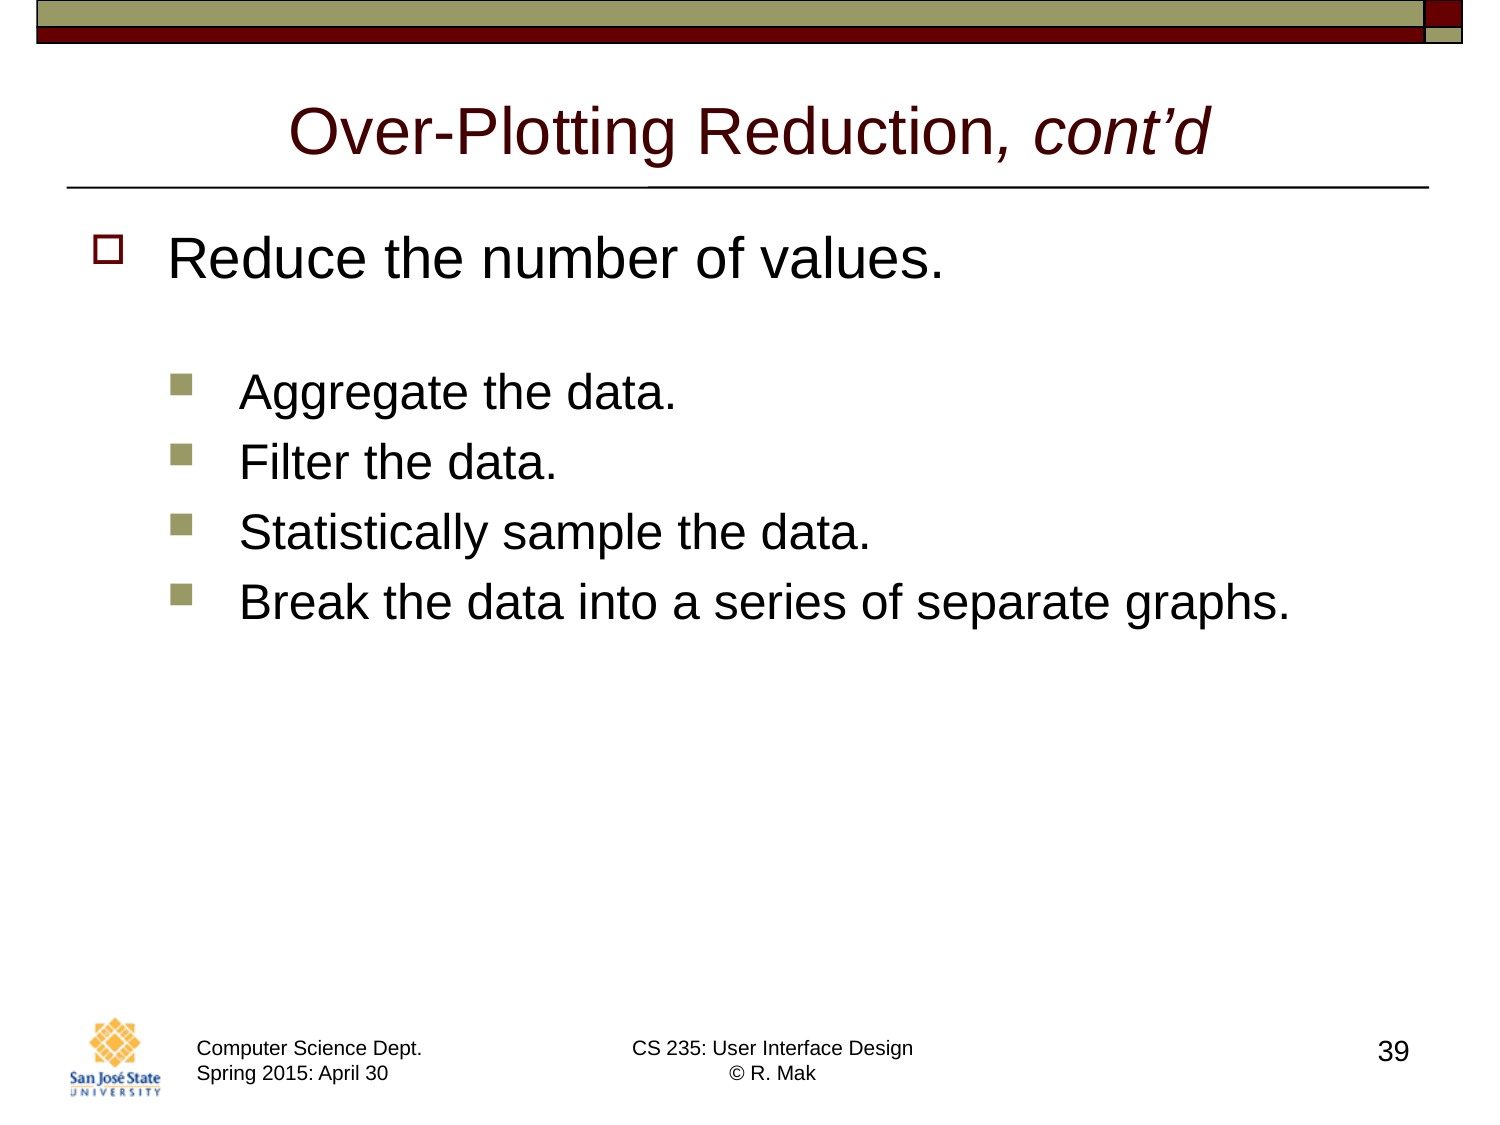

# Over-Plotting Reduction, cont’d
Reduce the number of values.

Aggregate the data.
Filter the data.
Statistically sample the data.
Break the data into a series of separate graphs.
39